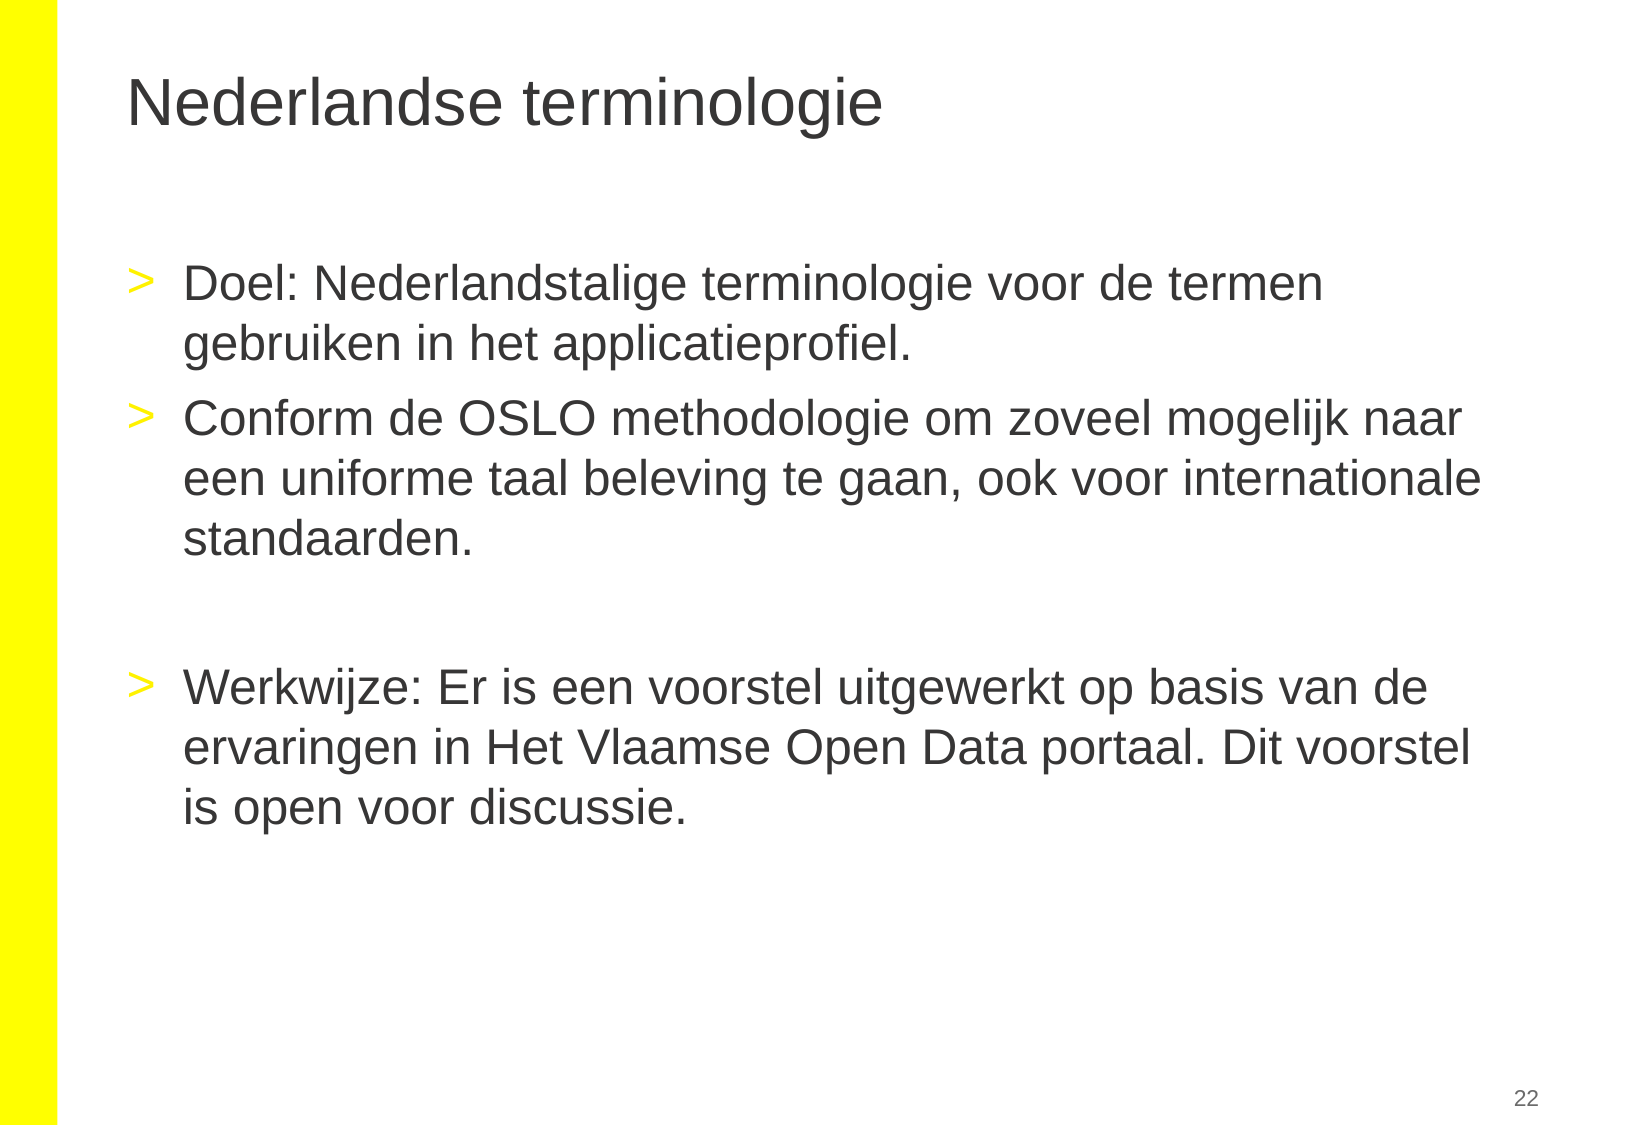

# Nederlandse terminologie
Doel: Nederlandstalige terminologie voor de termen gebruiken in het applicatieprofiel.
Conform de OSLO methodologie om zoveel mogelijk naar een uniforme taal beleving te gaan, ook voor internationale standaarden.

Werkwijze: Er is een voorstel uitgewerkt op basis van de ervaringen in Het Vlaamse Open Data portaal. Dit voorstel is open voor discussie.
22